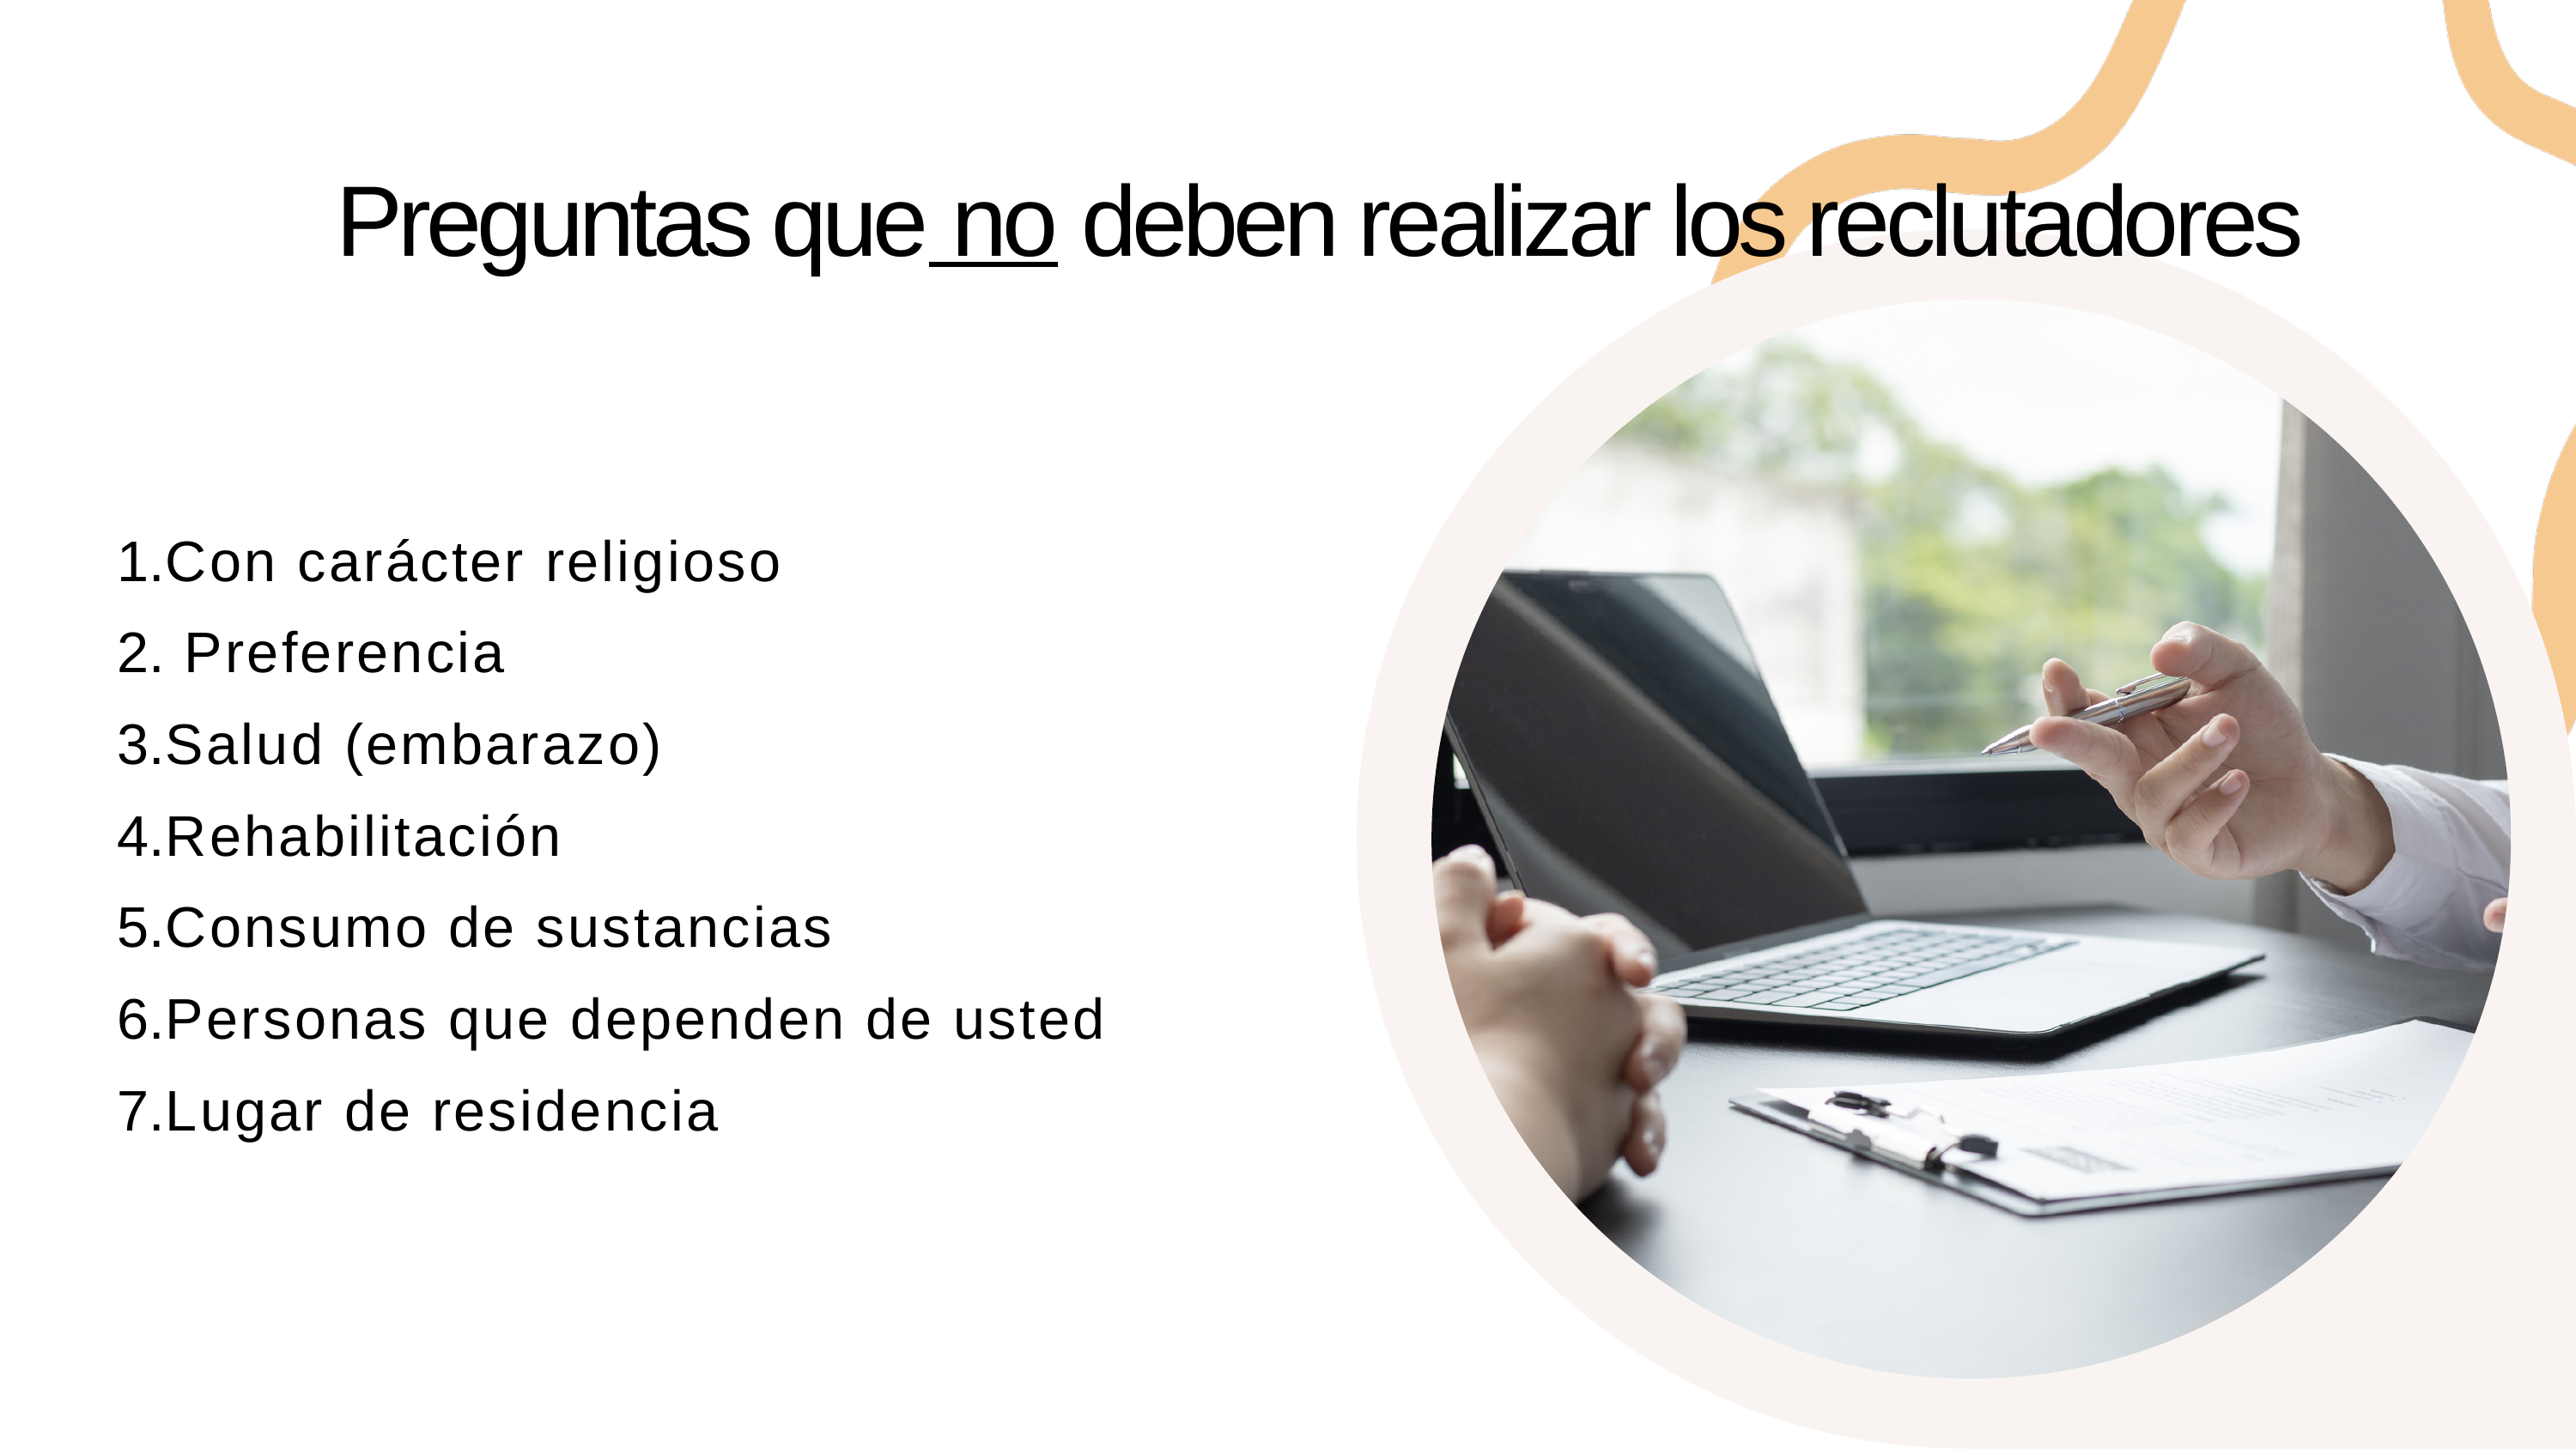

Preguntas que no deben realizar los reclutadores

Con carácter religioso
 Preferencia
Salud (embarazo)
Rehabilitación
Consumo de sustancias
Personas que dependen de usted
Lugar de residencia